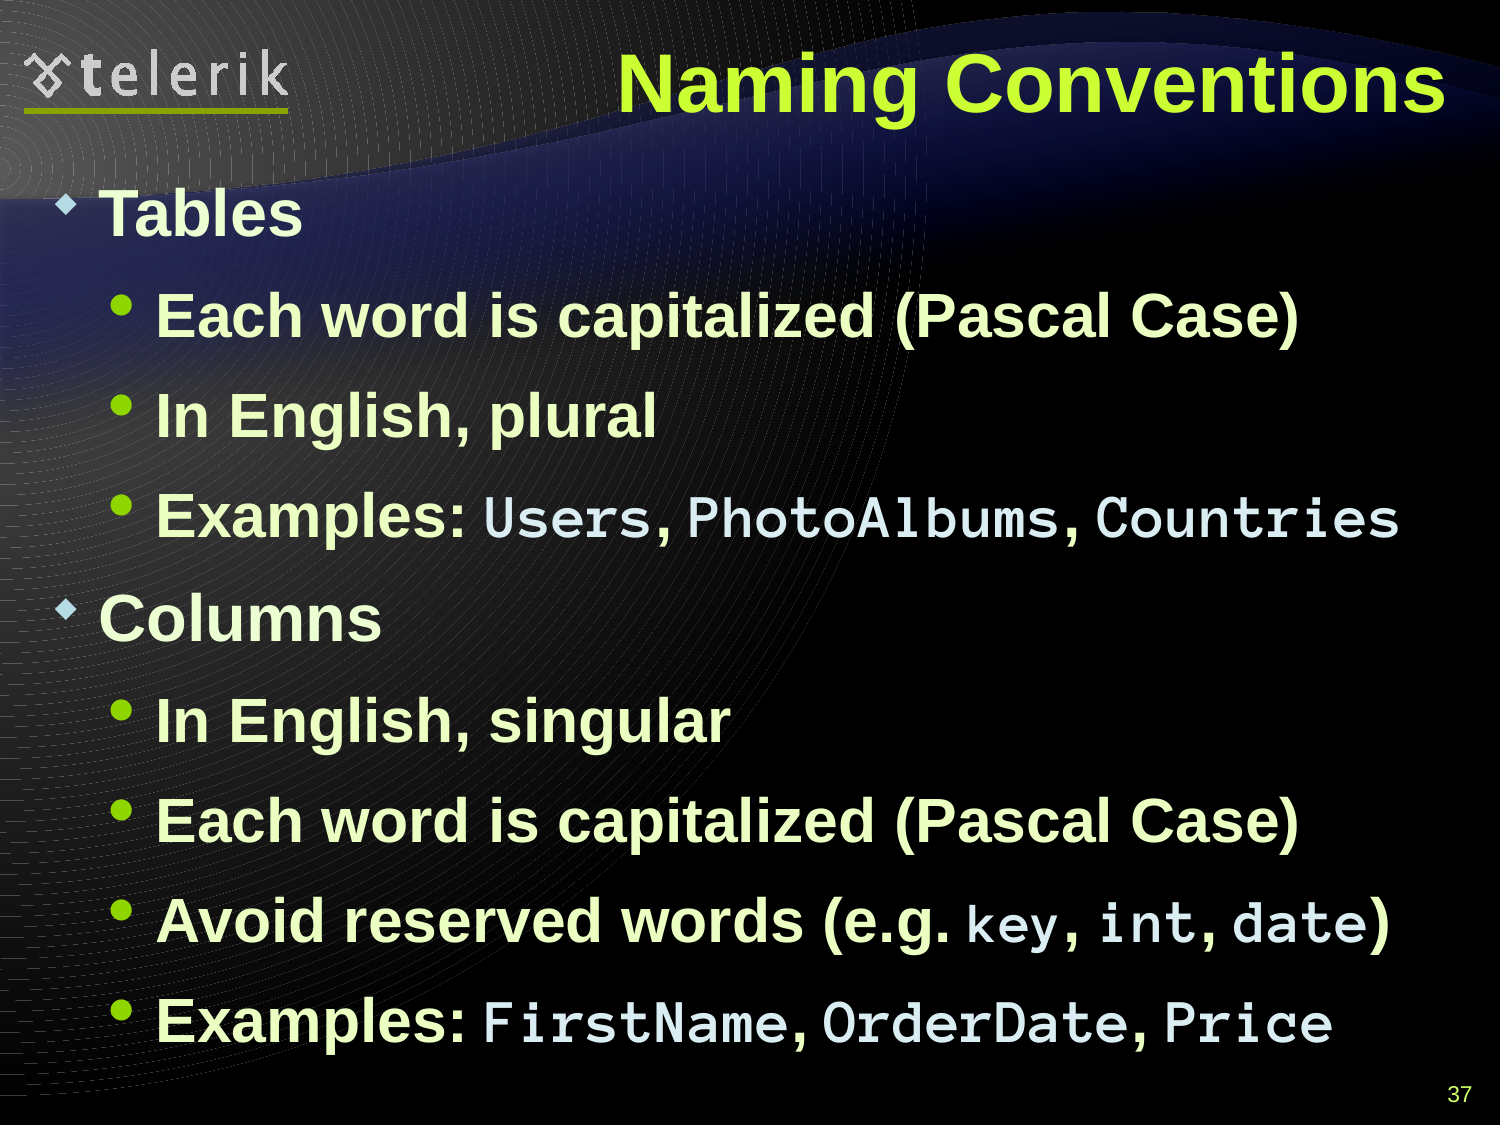

# Naming Conventions
Tables
Each word is capitalized (Pascal Case)
In English, plural
Examples: Users, PhotoAlbums, Countries
Columns
In English, singular
Each word is capitalized (Pascal Case)
Avoid reserved words (e.g. key, int, date)
Examples: FirstName, OrderDate, Price
37